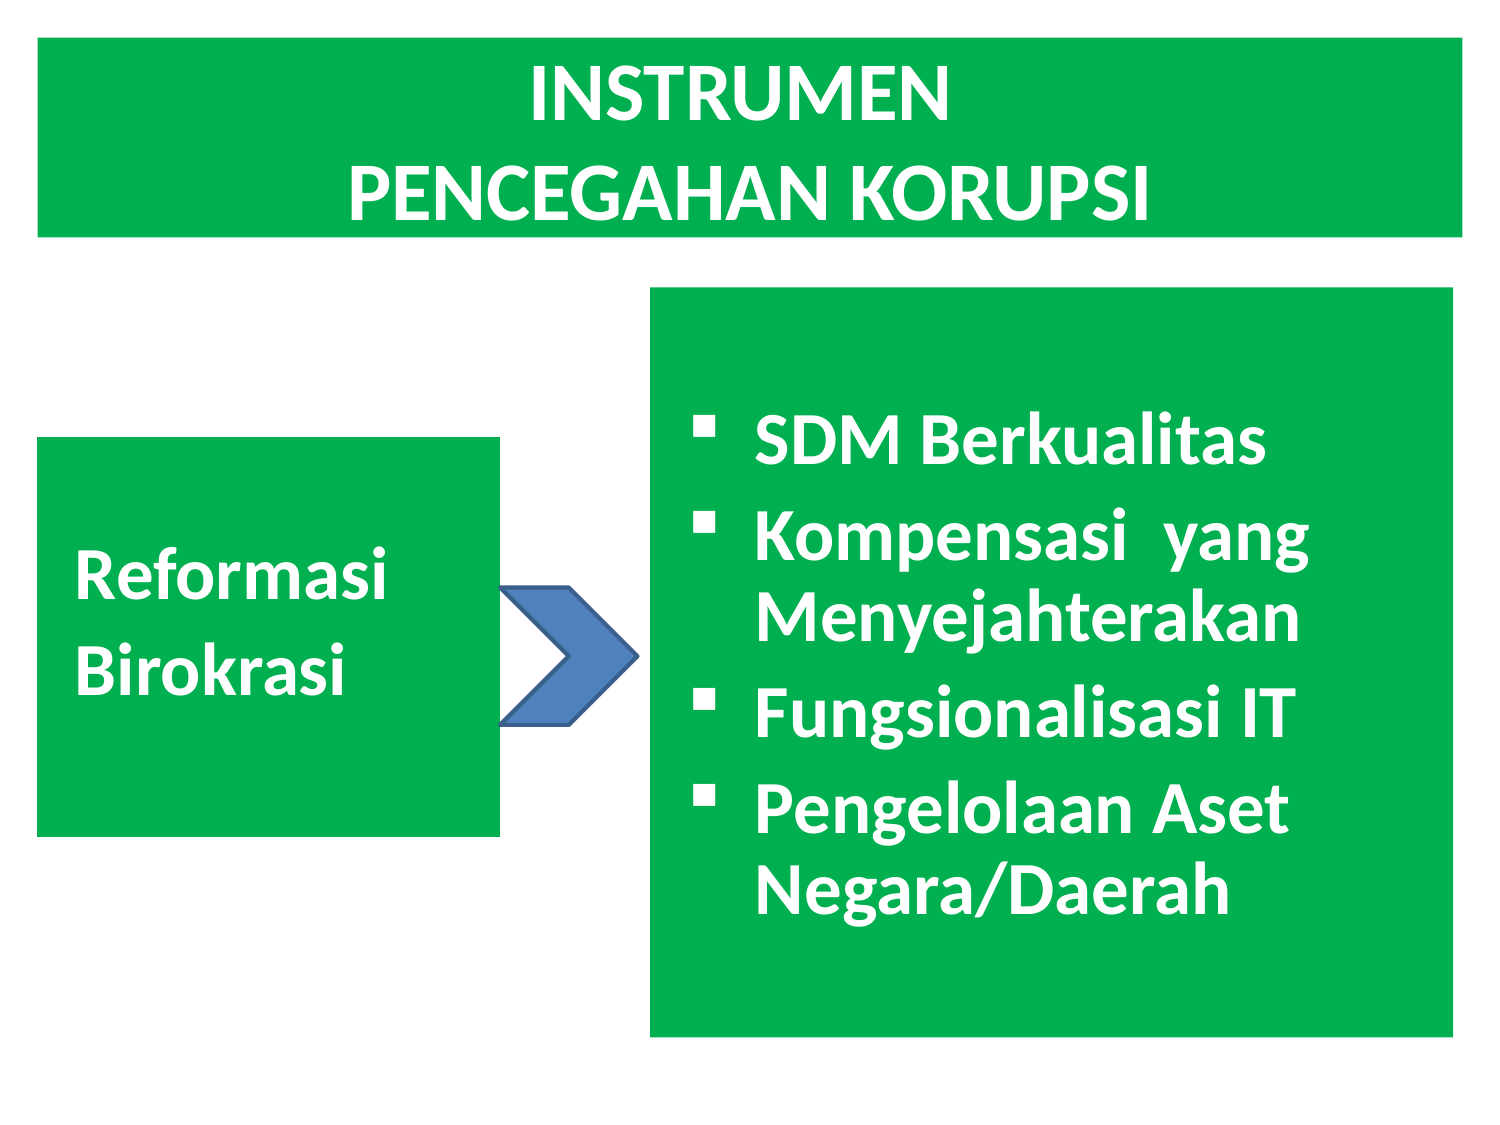

INSTRUMEN
PENCEGAHAN KORUPSI

SDM Berkualitas
Kompensasi  yang Menyejahterakan
Fungsionalisasi IT
Pengelolaan Aset Negara/Daerah

Reformasi
Birokrasi